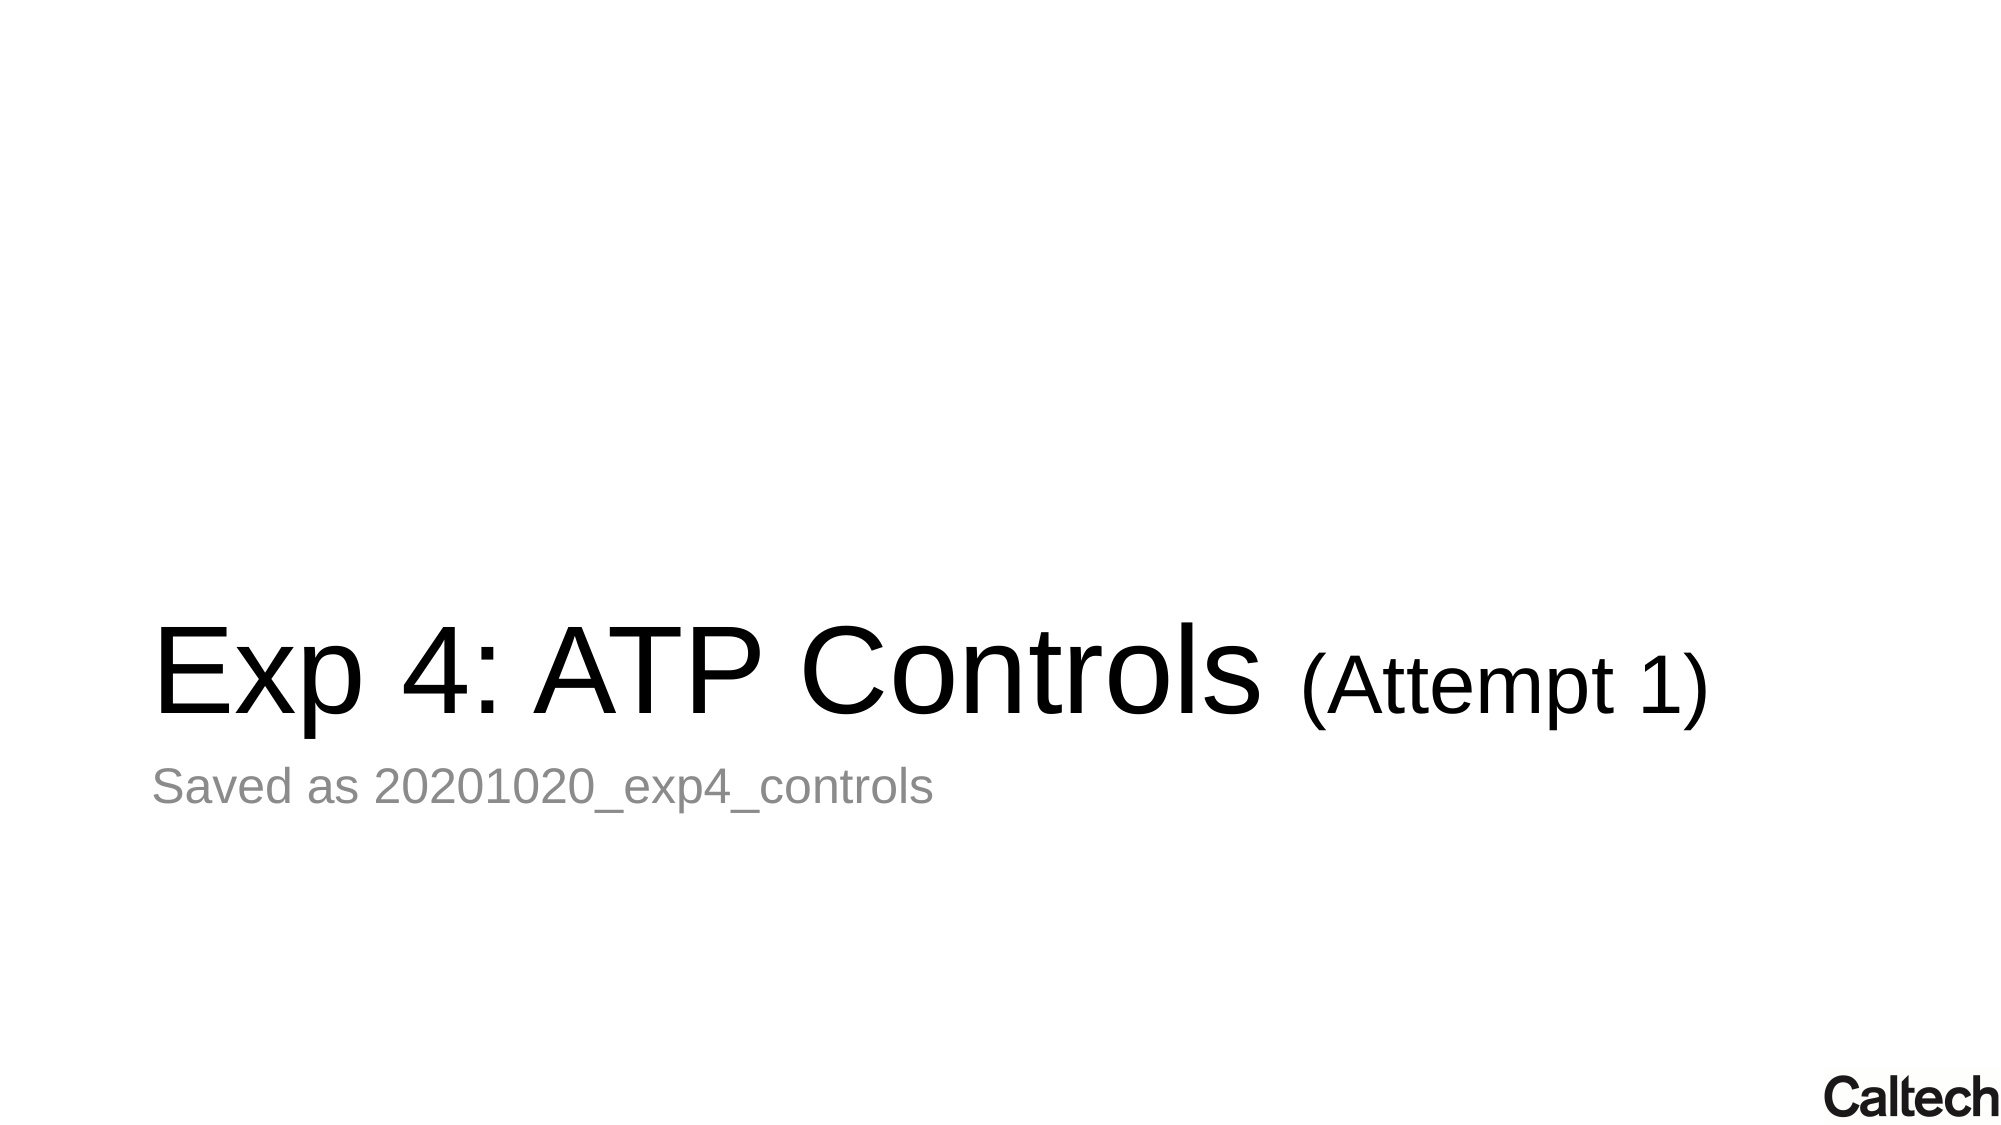

# Exp 4: ATP Controls (Attempt 1)
Saved as 20201020_exp4_controls